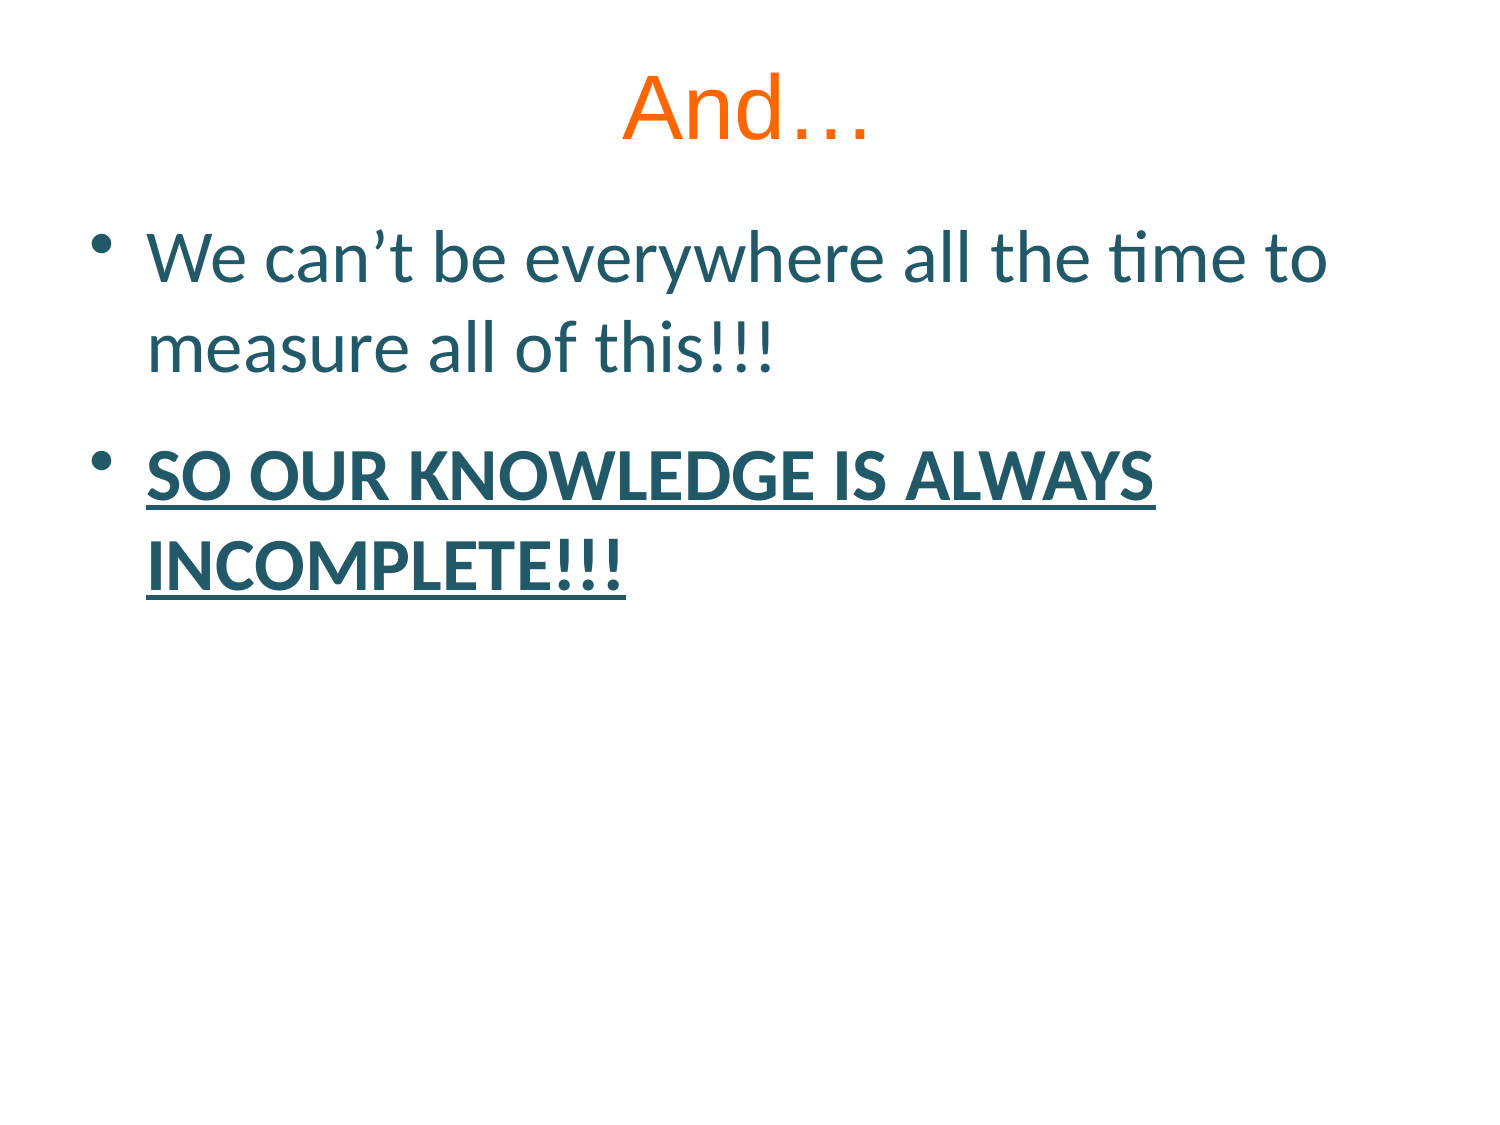

And…
We can’t be everywhere all the time to measure all of this!!!
SO OUR KNOWLEDGE IS ALWAYS INCOMPLETE!!!